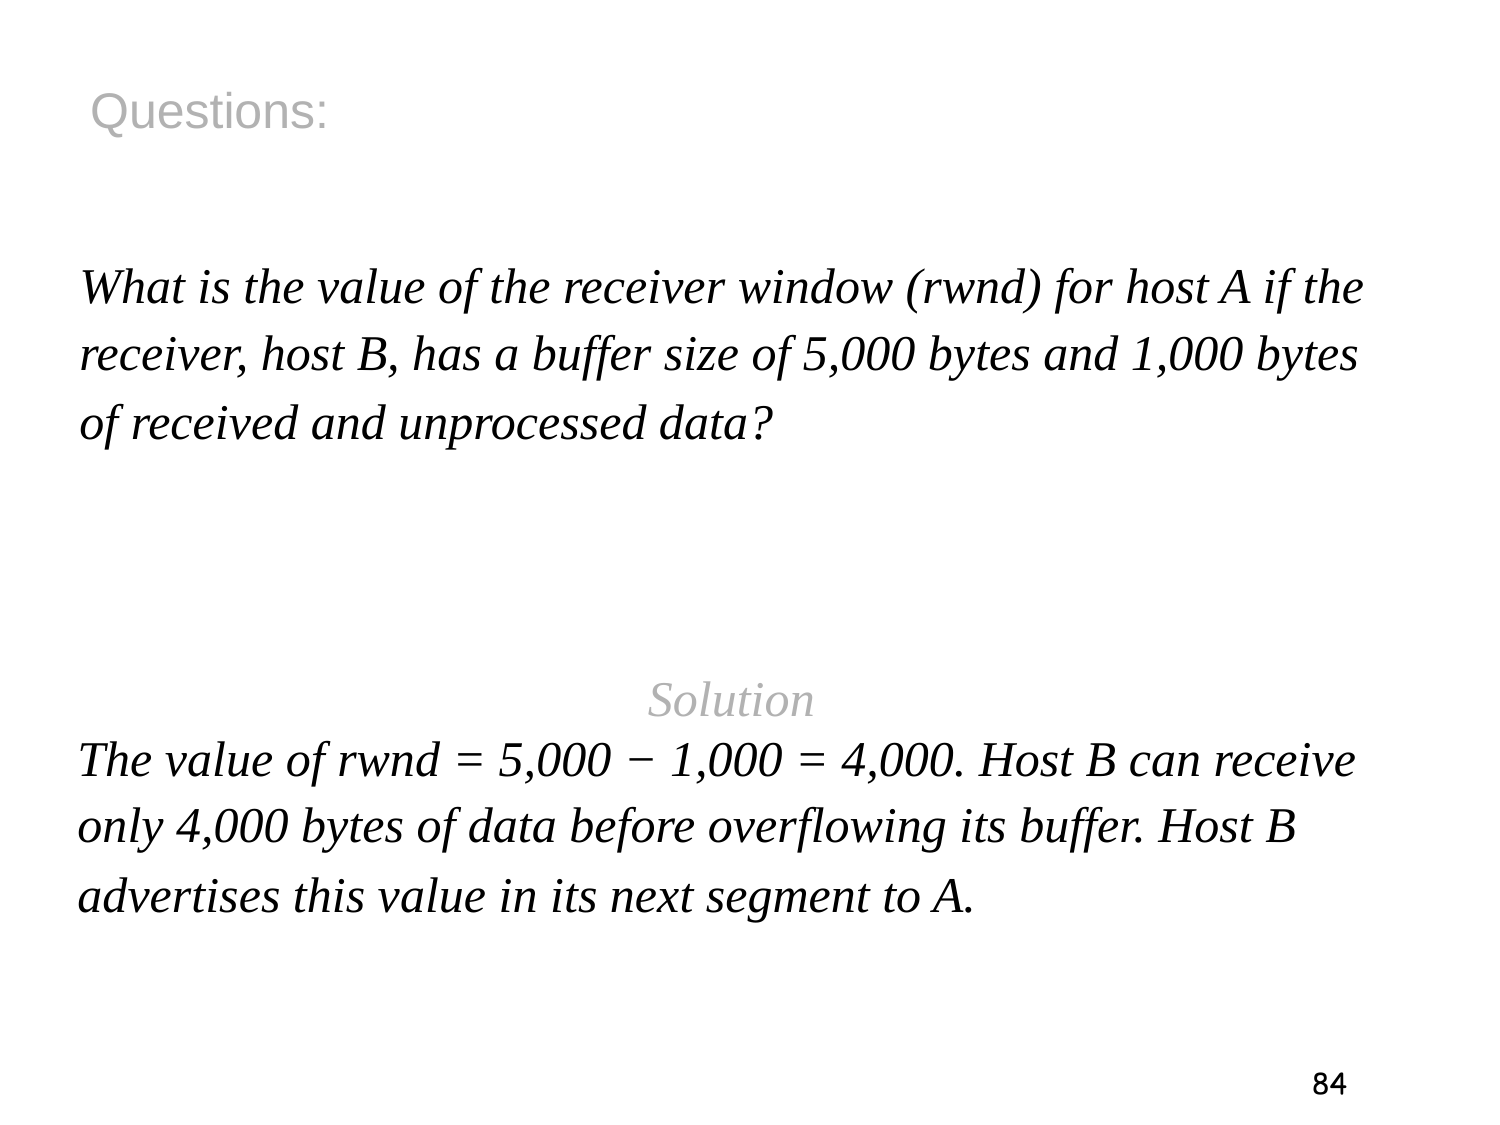

Questions:
What is the value of the receiver window (rwnd) for host A if the
receiver, host B, has a buffer size of 5,000 bytes and 1,000 bytes
of received and unprocessed data?
Solution
The value of rwnd = 5,000 − 1,000 = 4,000. Host B can receive
only 4,000 bytes of data before overflowing its buffer. Host B
advertises this value in its next segment to A.
84